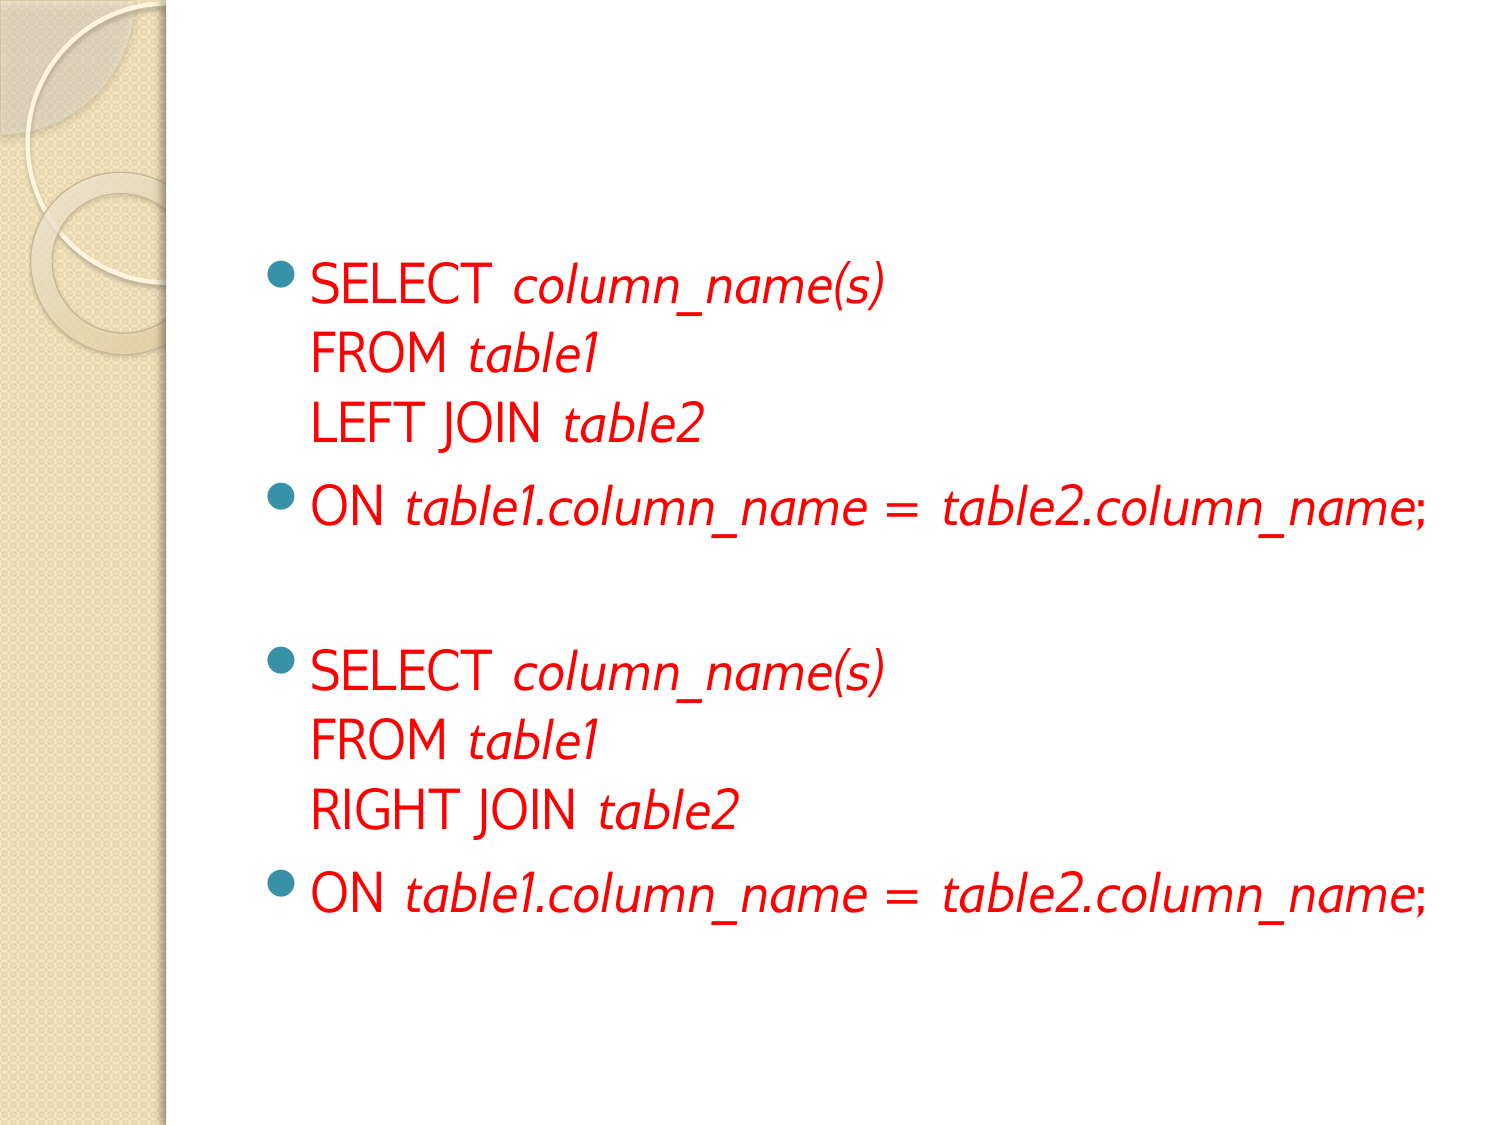

#
SELECT column_name(s)
FROM table1
LEFT JOIN table2
ON table1.column_name = table2.column_name;

SELECT column_name(s)
FROM table1
RIGHT JOIN table2
ON table1.column_name = table2.column_name;